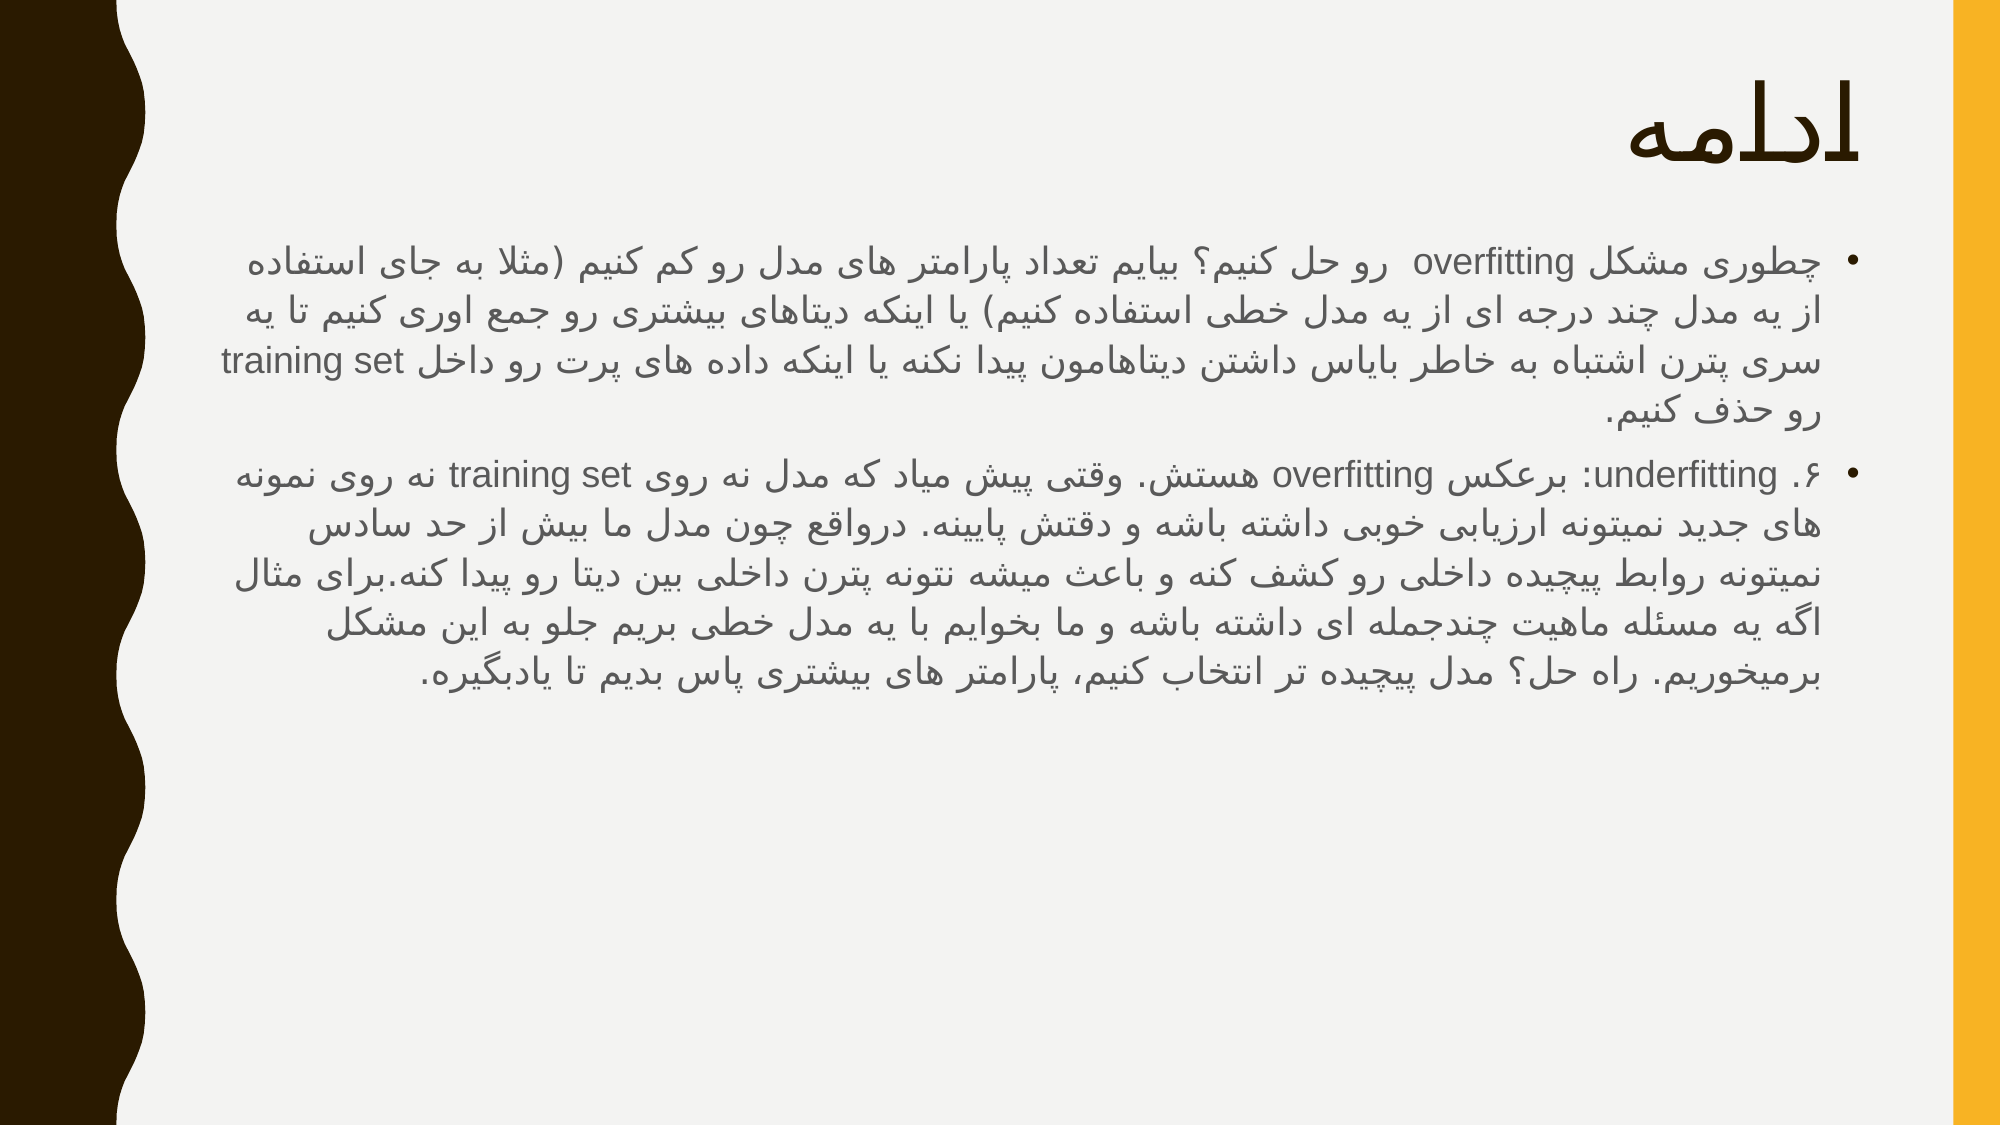

# ادامه
چطوری مشکل overfitting  رو حل کنیم؟ بیایم تعداد پارامتر های مدل رو کم کنیم (مثلا به جای استفاده از یه مدل چند درجه ای از یه مدل خطی استفاده کنیم) یا اینکه دیتاهای بیشتری رو جمع اوری کنیم تا یه سری پترن اشتباه به خاطر بایاس داشتن دیتاهامون پیدا نکنه یا اینکه داده های پرت رو داخل training set رو حذف کنیم.
۶. underfitting: برعکس overfitting هستش. وقتی پیش میاد که مدل نه روی training set نه روی نمونه های جدید نمیتونه ارزیابی خوبی داشته باشه و دقتش پایینه. درواقع چون مدل ما بیش از حد سادس نمیتونه روابط پیچیده داخلی رو کشف کنه و باعث میشه نتونه پترن داخلی بین دیتا رو پیدا کنه.برای مثال اگه یه مسئله ماهیت چندجمله ای داشته باشه و ما بخوایم با یه مدل خطی بریم جلو به این مشکل برمیخوریم. راه حل؟ مدل پیچیده تر انتخاب کنیم، پارامتر های بیشتری پاس بدیم تا یادبگیره.